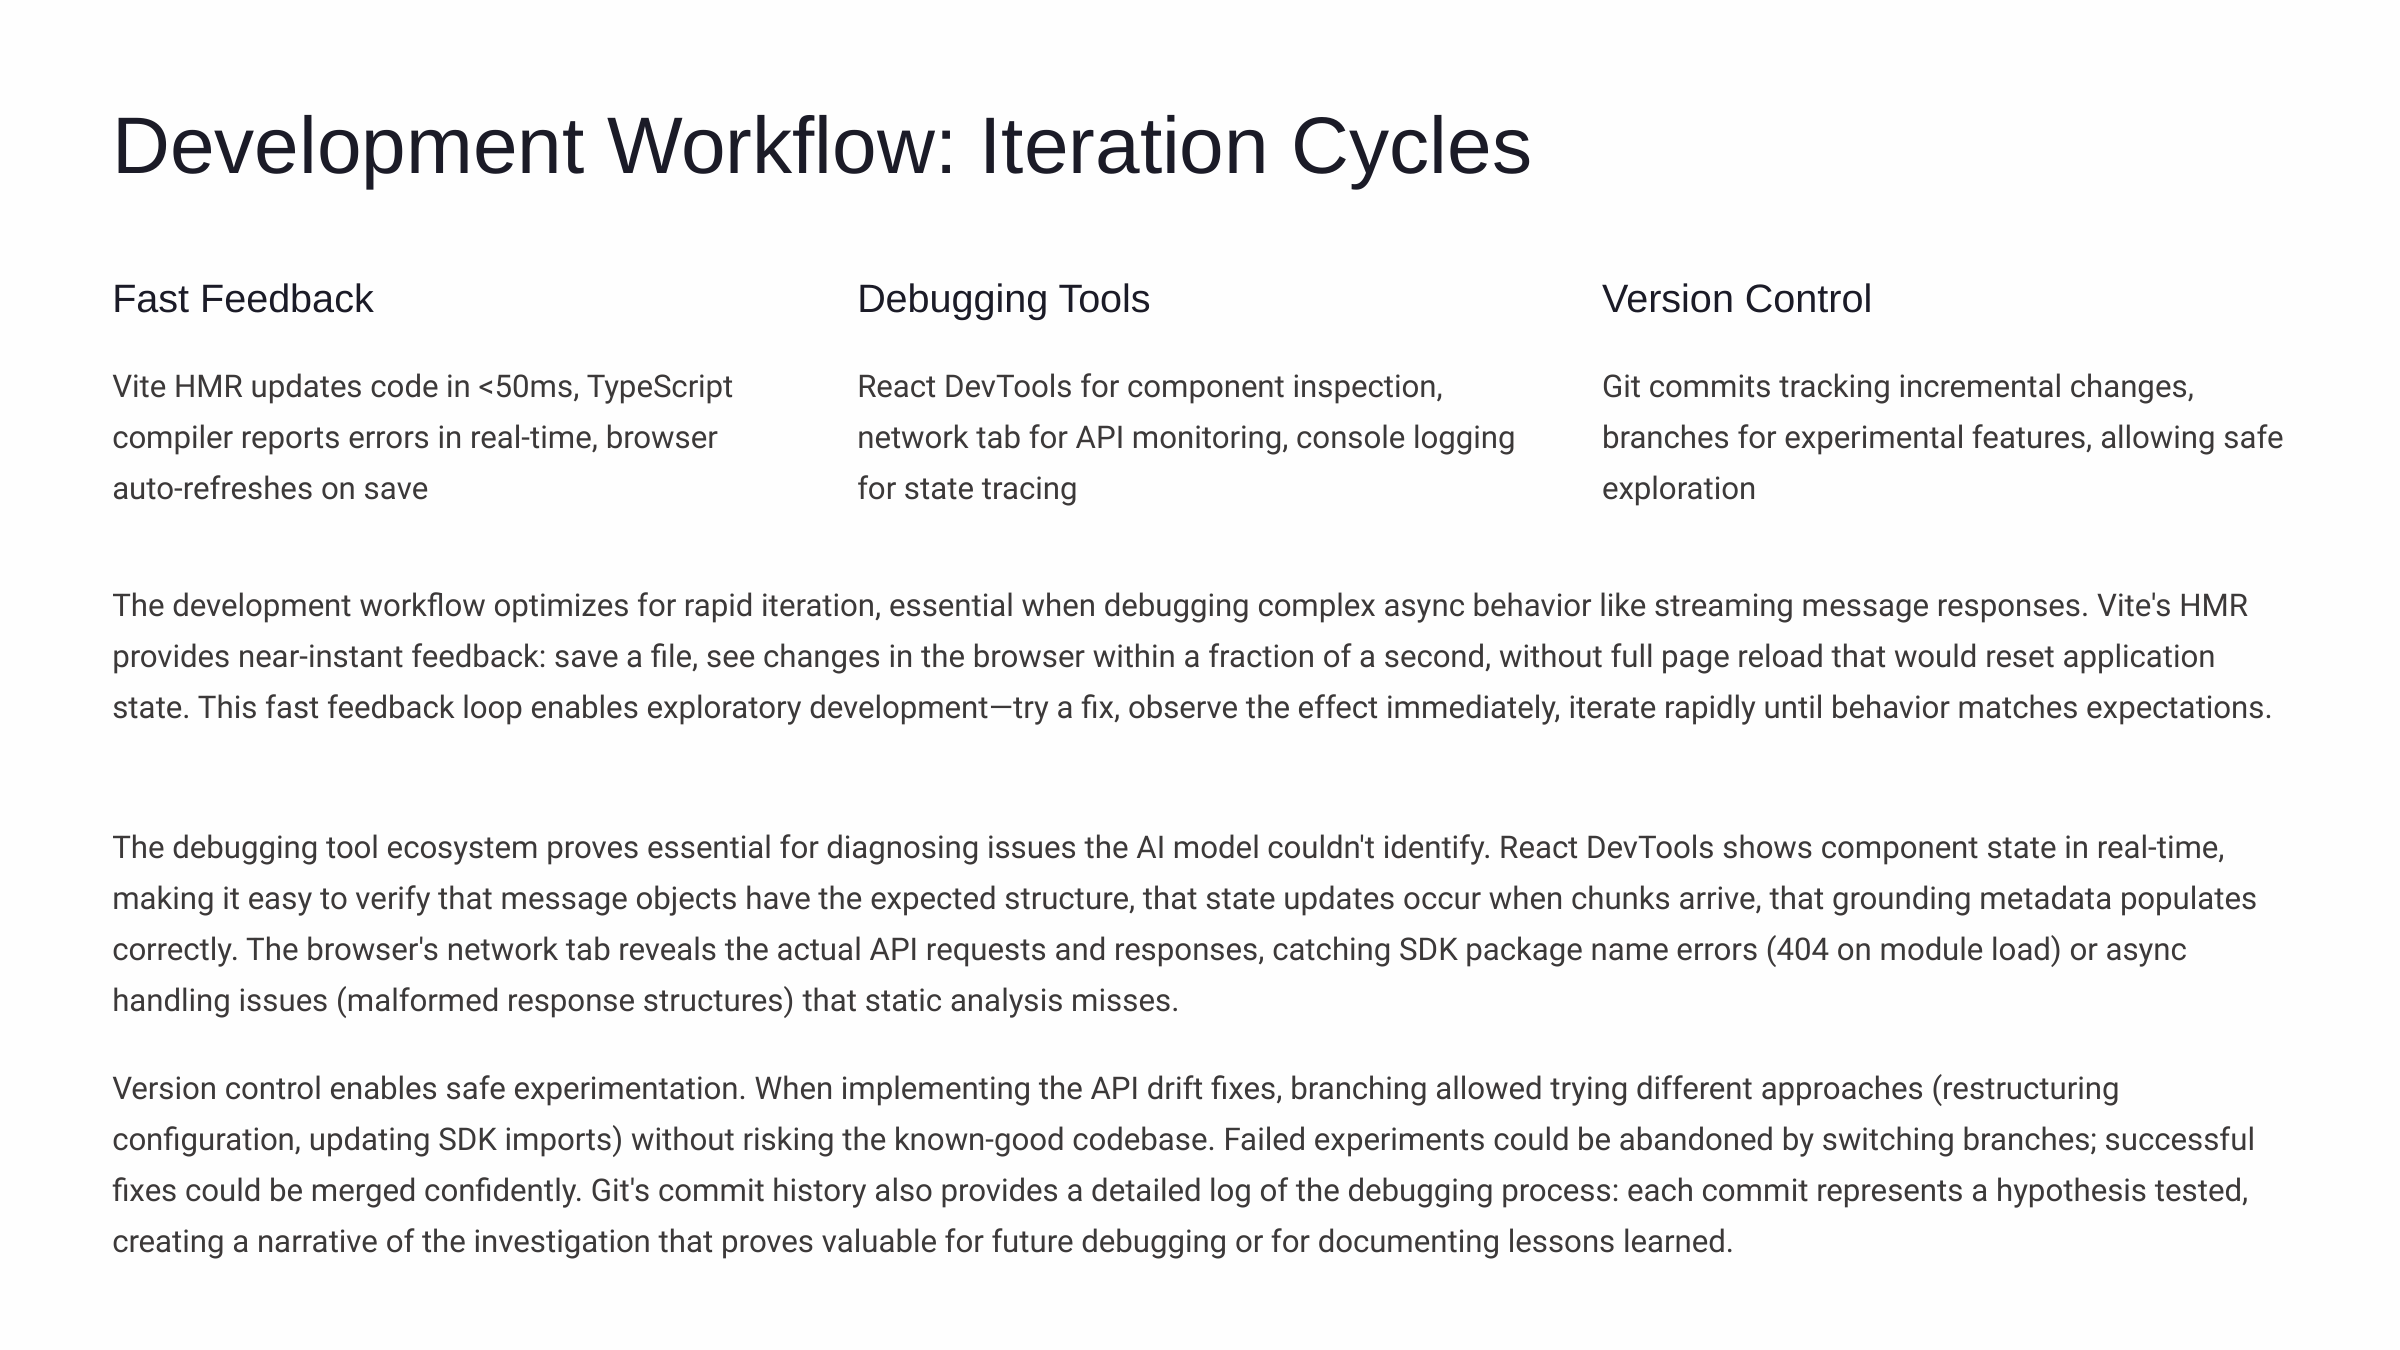

Development Workflow: Iteration Cycles
Fast Feedback
Debugging Tools
Version Control
Vite HMR updates code in <50ms, TypeScript compiler reports errors in real-time, browser auto-refreshes on save
React DevTools for component inspection, network tab for API monitoring, console logging for state tracing
Git commits tracking incremental changes, branches for experimental features, allowing safe exploration
The development workflow optimizes for rapid iteration, essential when debugging complex async behavior like streaming message responses. Vite's HMR provides near-instant feedback: save a file, see changes in the browser within a fraction of a second, without full page reload that would reset application state. This fast feedback loop enables exploratory development—try a fix, observe the effect immediately, iterate rapidly until behavior matches expectations.
The debugging tool ecosystem proves essential for diagnosing issues the AI model couldn't identify. React DevTools shows component state in real-time, making it easy to verify that message objects have the expected structure, that state updates occur when chunks arrive, that grounding metadata populates correctly. The browser's network tab reveals the actual API requests and responses, catching SDK package name errors (404 on module load) or async handling issues (malformed response structures) that static analysis misses.
Version control enables safe experimentation. When implementing the API drift fixes, branching allowed trying different approaches (restructuring configuration, updating SDK imports) without risking the known-good codebase. Failed experiments could be abandoned by switching branches; successful fixes could be merged confidently. Git's commit history also provides a detailed log of the debugging process: each commit represents a hypothesis tested, creating a narrative of the investigation that proves valuable for future debugging or for documenting lessons learned.